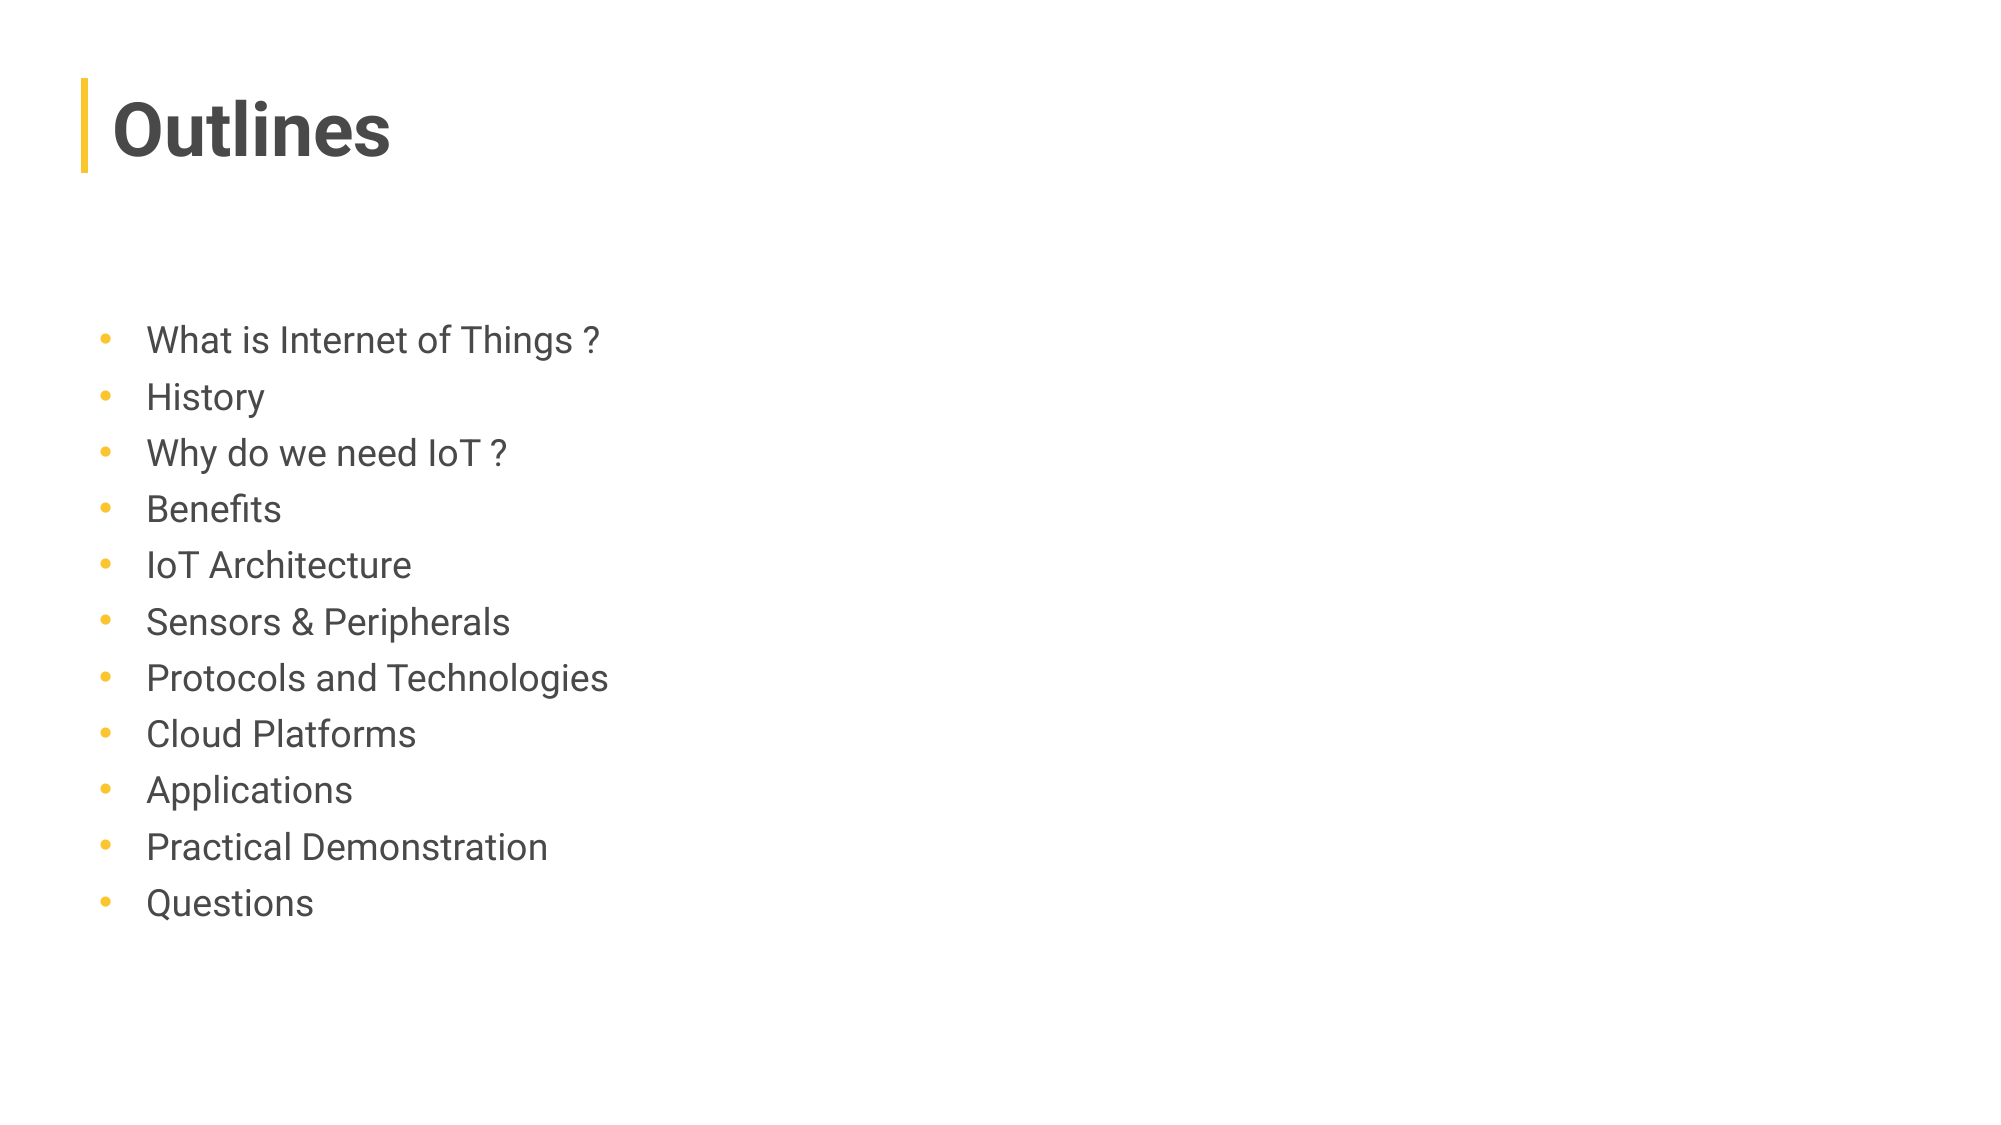

Outlines

What is Internet of Things ?
History
Why do we need IoT ?
Benefits
IoT Architecture
Sensors & Peripherals
Protocols and Technologies
Cloud Platforms
Applications
Practical Demonstration
Questions